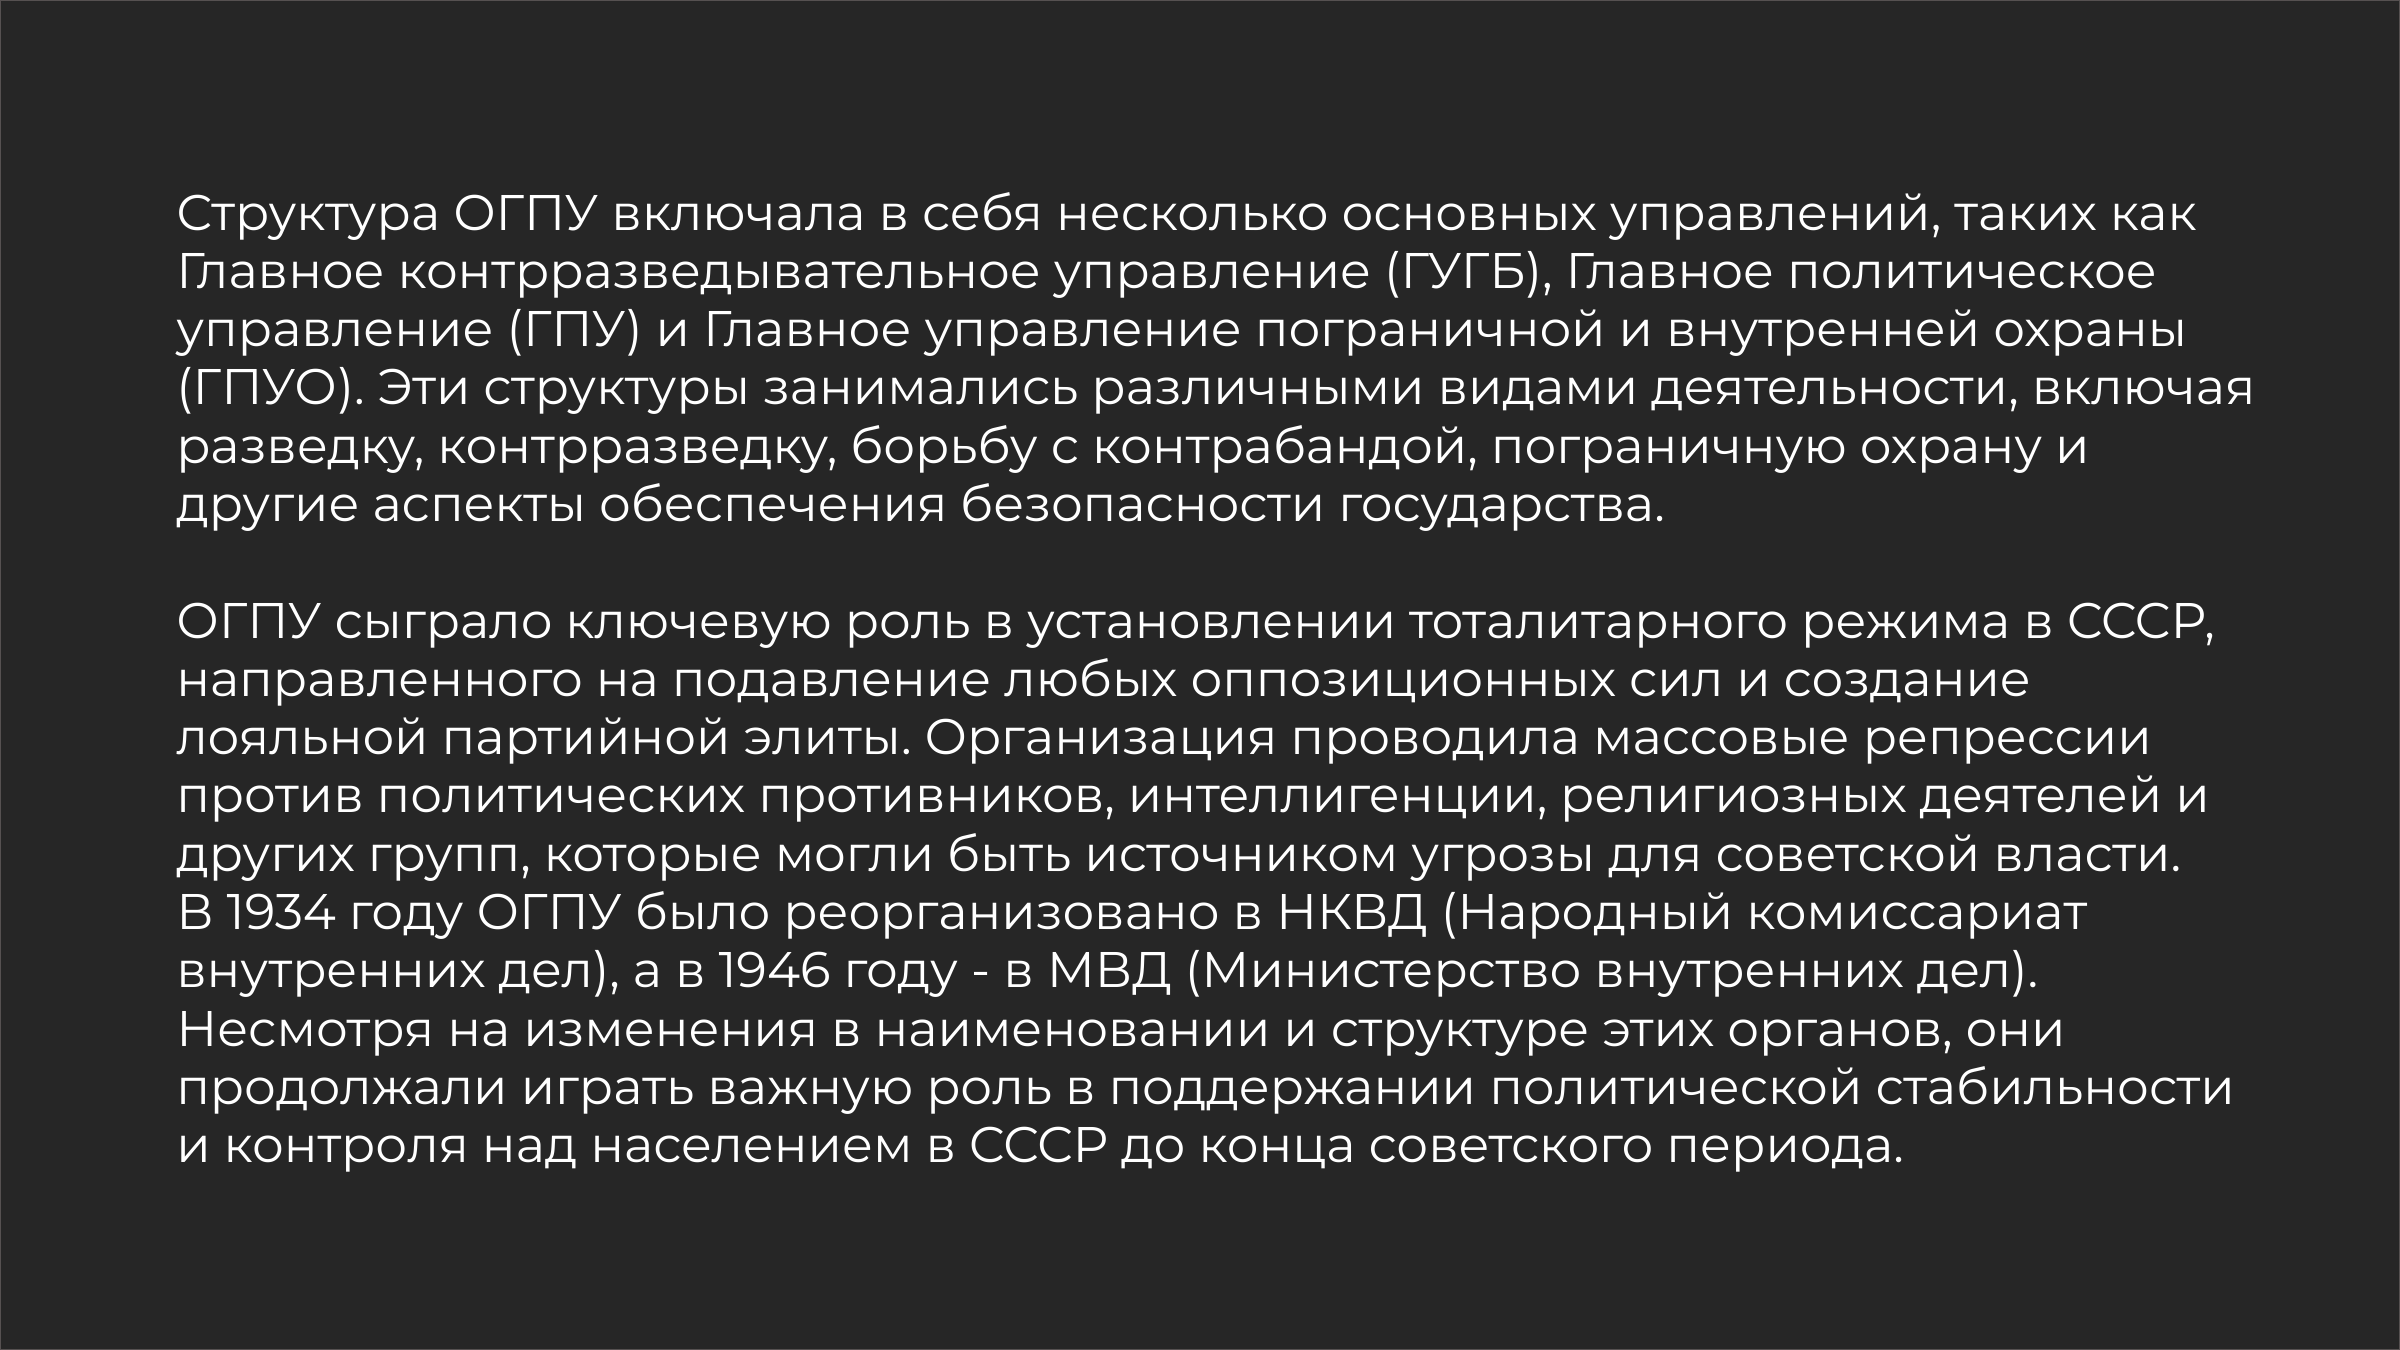

Структура ОГПУ включала в себя несколько основных управлений, таких как Главное контрразведывательное управление (ГУГБ), Главное политическое управление (ГПУ) и Главное управление пограничной и внутренней охраны (ГПУО). Эти структуры занимались различными видами деятельности, включая разведку, контрразведку, борьбу с контрабандой, пограничную охрану и другие аспекты обеспечения безопасности государства.

ОГПУ сыграло ключевую роль в установлении тоталитарного режима в СССР, направленного на подавление любых оппозиционных сил и создание лояльной партийной элиты. Организация проводила массовые репрессии против политических противников, интеллигенции, религиозных деятелей и других групп, которые могли быть источником угрозы для советской власти.
В 1934 году ОГПУ было реорганизовано в НКВД (Народный комиссариат внутренних дел), а в 1946 году - в МВД (Министерство внутренних дел). Несмотря на изменения в наименовании и структуре этих органов, они продолжали играть важную роль в поддержании политической стабильности и контроля над населением в СССР до конца советского периода.